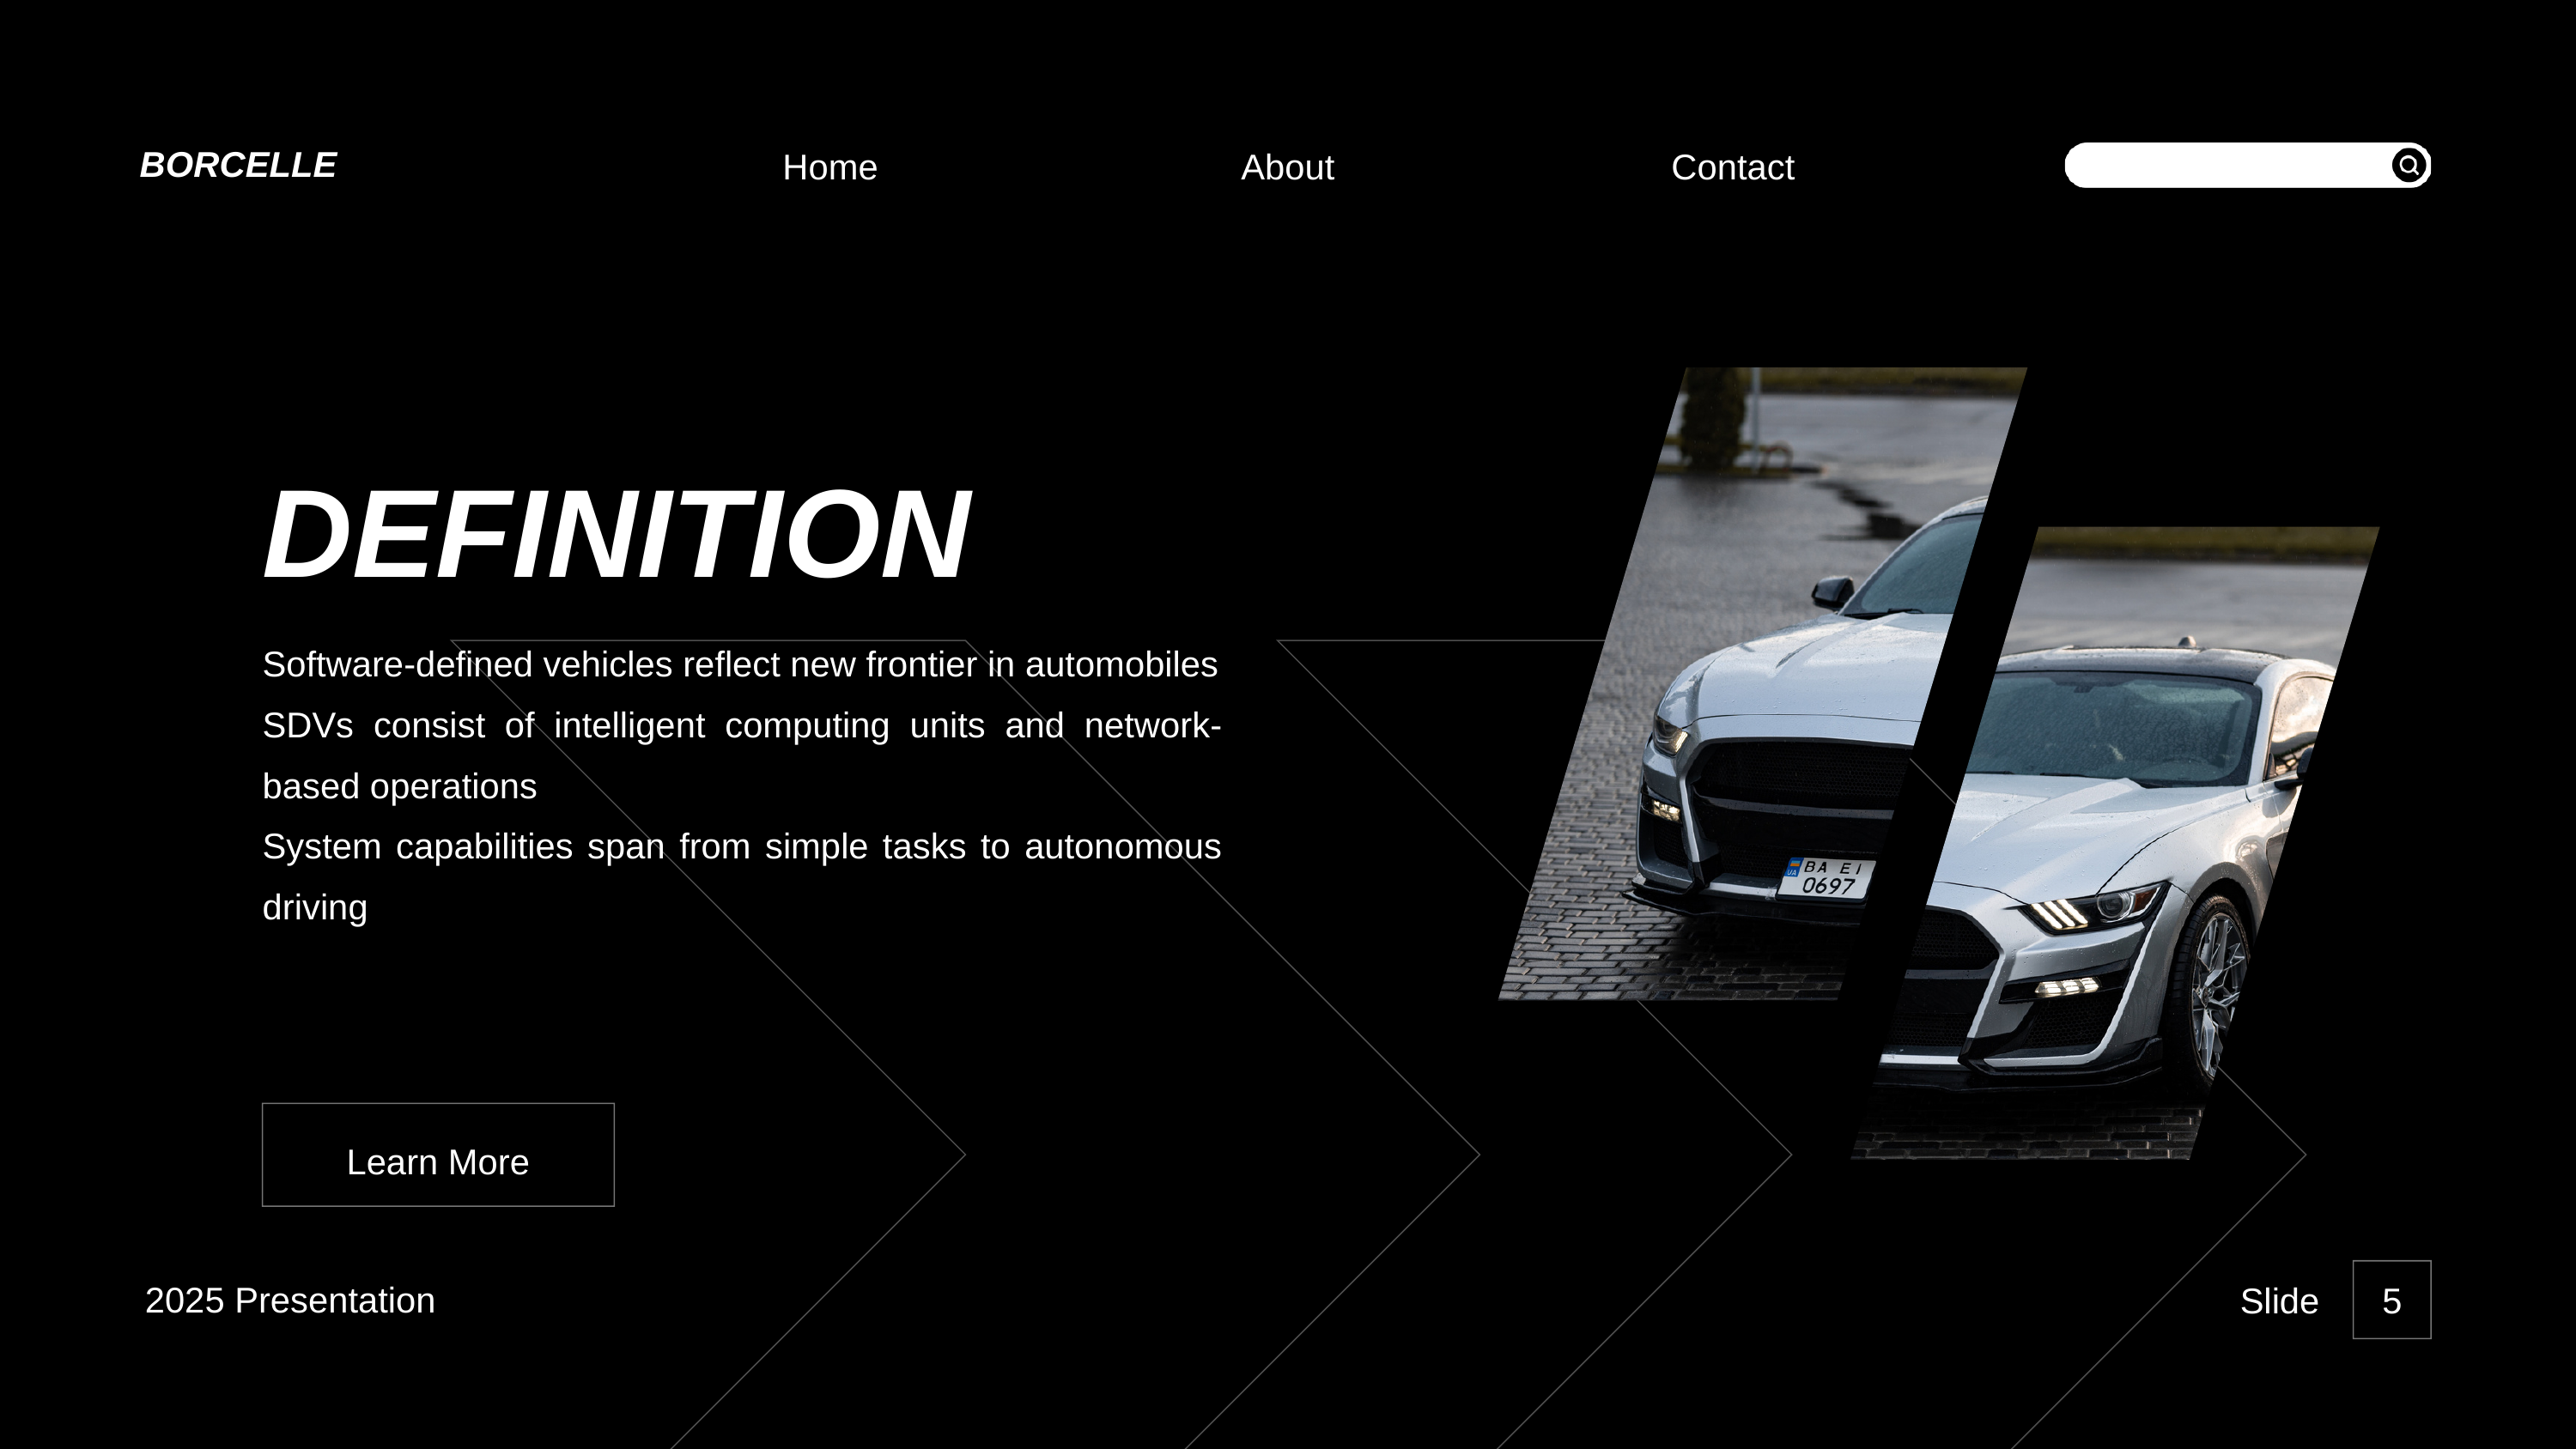

BORCELLE
Home
About
Contact

DEFINITION

Software-defined vehicles reflect new frontier in automobiles
SDVs consist of intelligent computing units and network-based operations
System capabilities span from simple tasks to autonomous driving

Learn More

2025 Presentation
Slide
5